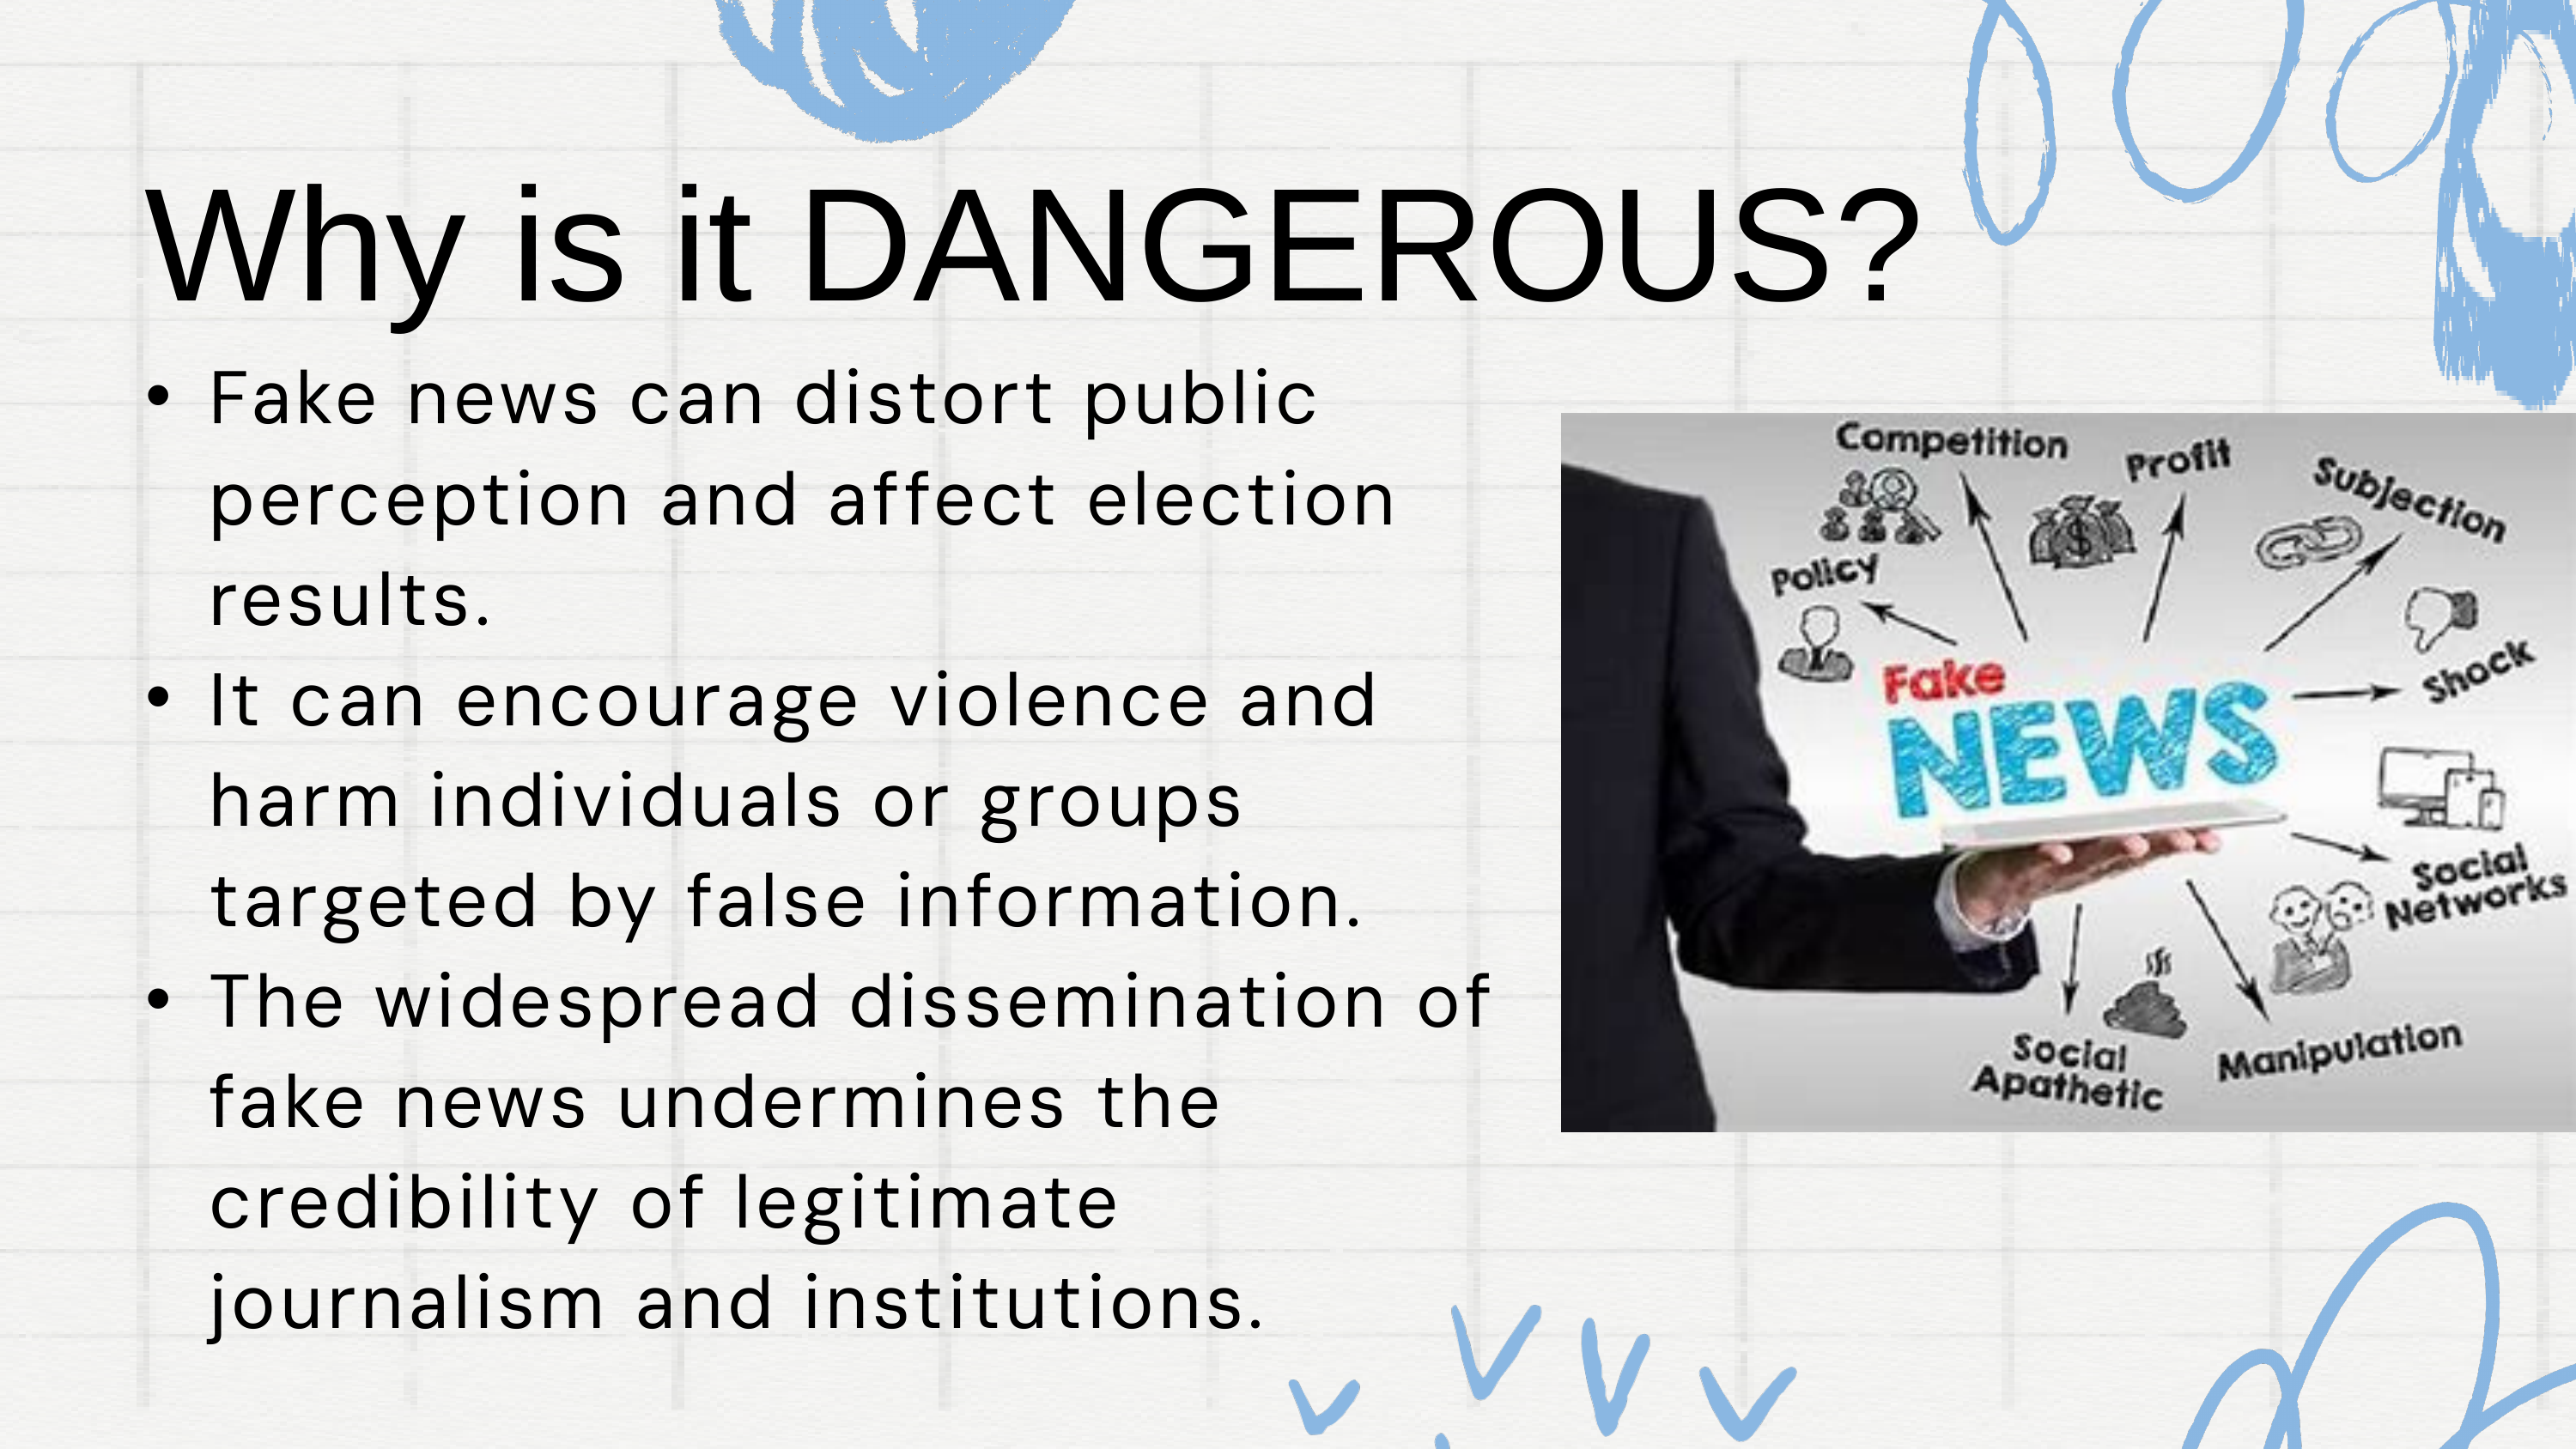

Why is it DANGEROUS?
Fake news can distort public perception and affect election results.
It can encourage violence and harm individuals or groups targeted by false information.
The widespread dissemination of fake news undermines the credibility of legitimate journalism and institutions.